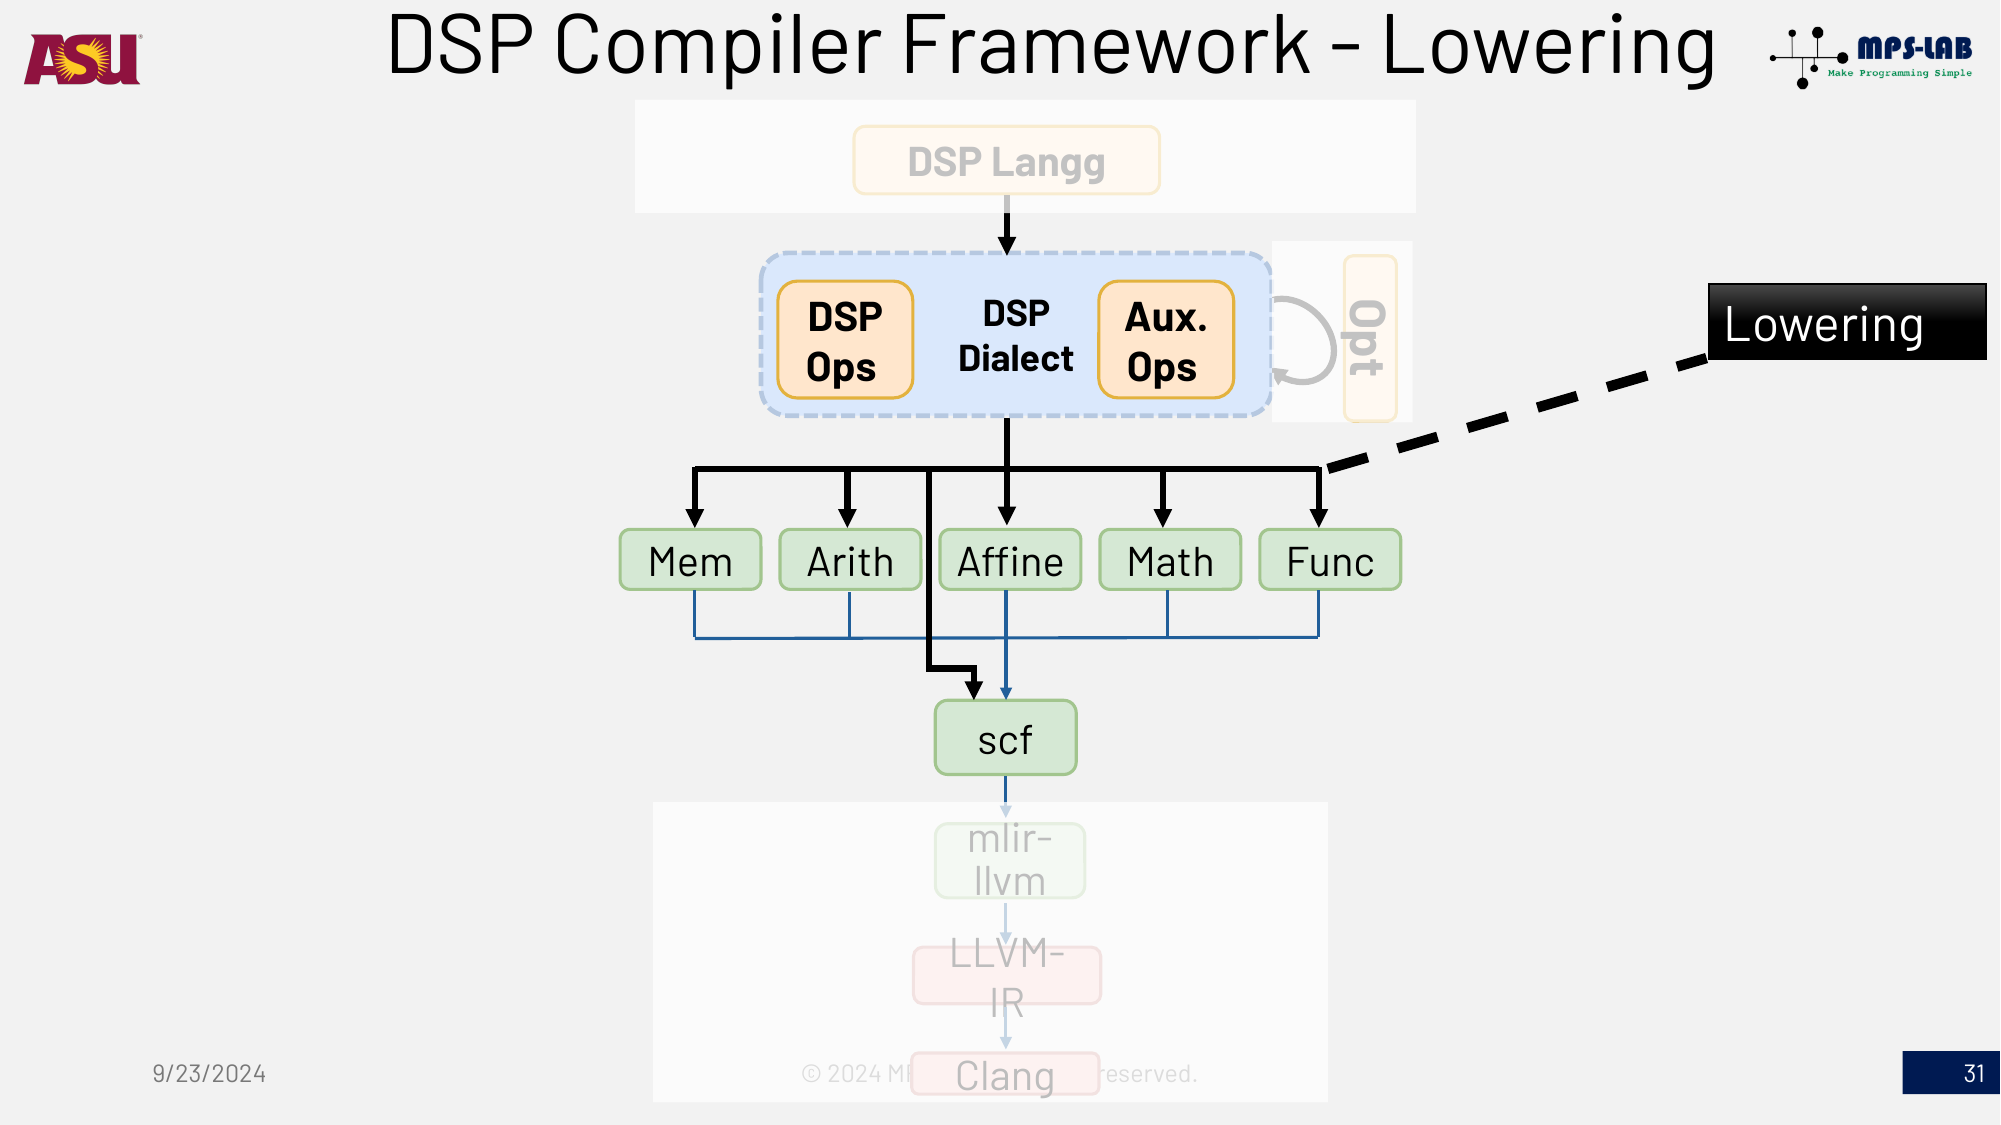

# DSP Compiler Framework - Lowering

DSP Langg
DSP
Dialect
DSP
Ops
Aux.
Ops

Opt

Affine
Func
Arith
Math
scf
mlir-llvm
LLVM-IR
Clang
Mem

Lowering

9/23/2024
© 2024 MPS-Lab. All rights reserved.
31